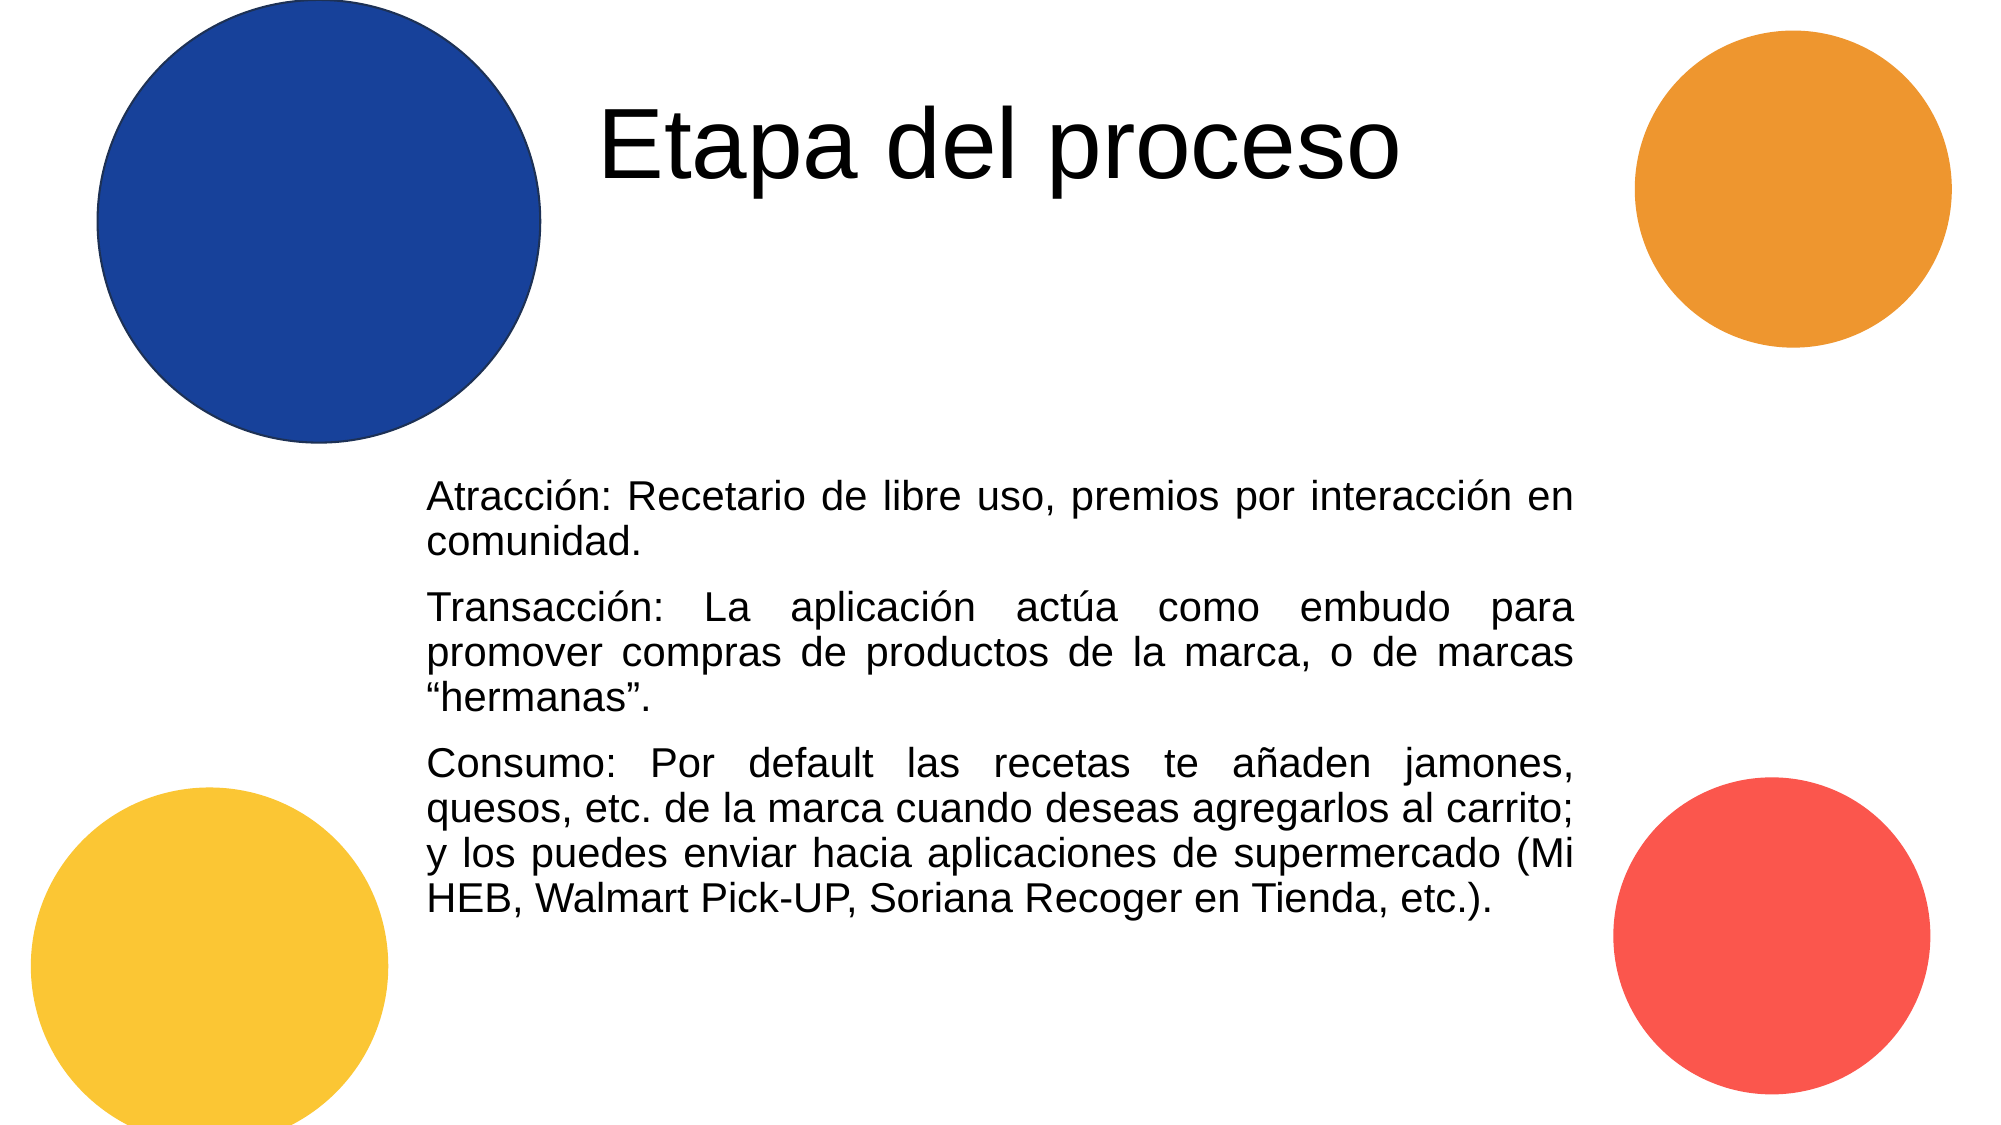

Etapa del proceso
Atracción: Recetario de libre uso, premios por interacción en comunidad.
Transacción: La aplicación actúa como embudo para promover compras de productos de la marca, o de marcas “hermanas”.
Consumo: Por default las recetas te añaden jamones, quesos, etc. de la marca cuando deseas agregarlos al carrito; y los puedes enviar hacia aplicaciones de supermercado (Mi HEB, Walmart Pick-UP, Soriana Recoger en Tienda, etc.).